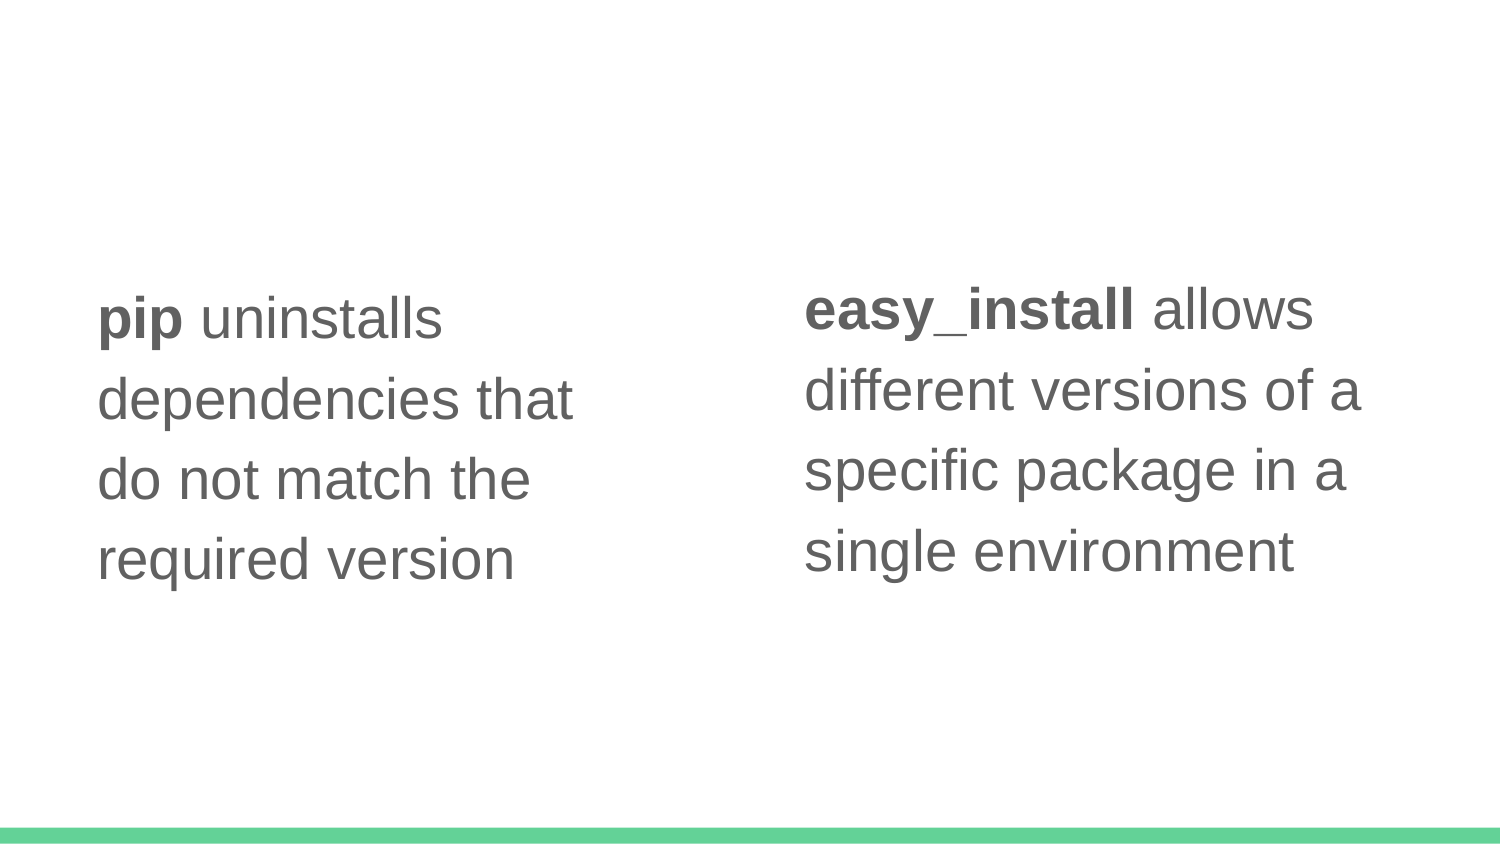

easy_install allows different versions of a specific package in a single environment
pip uninstalls dependencies that do not match the required version